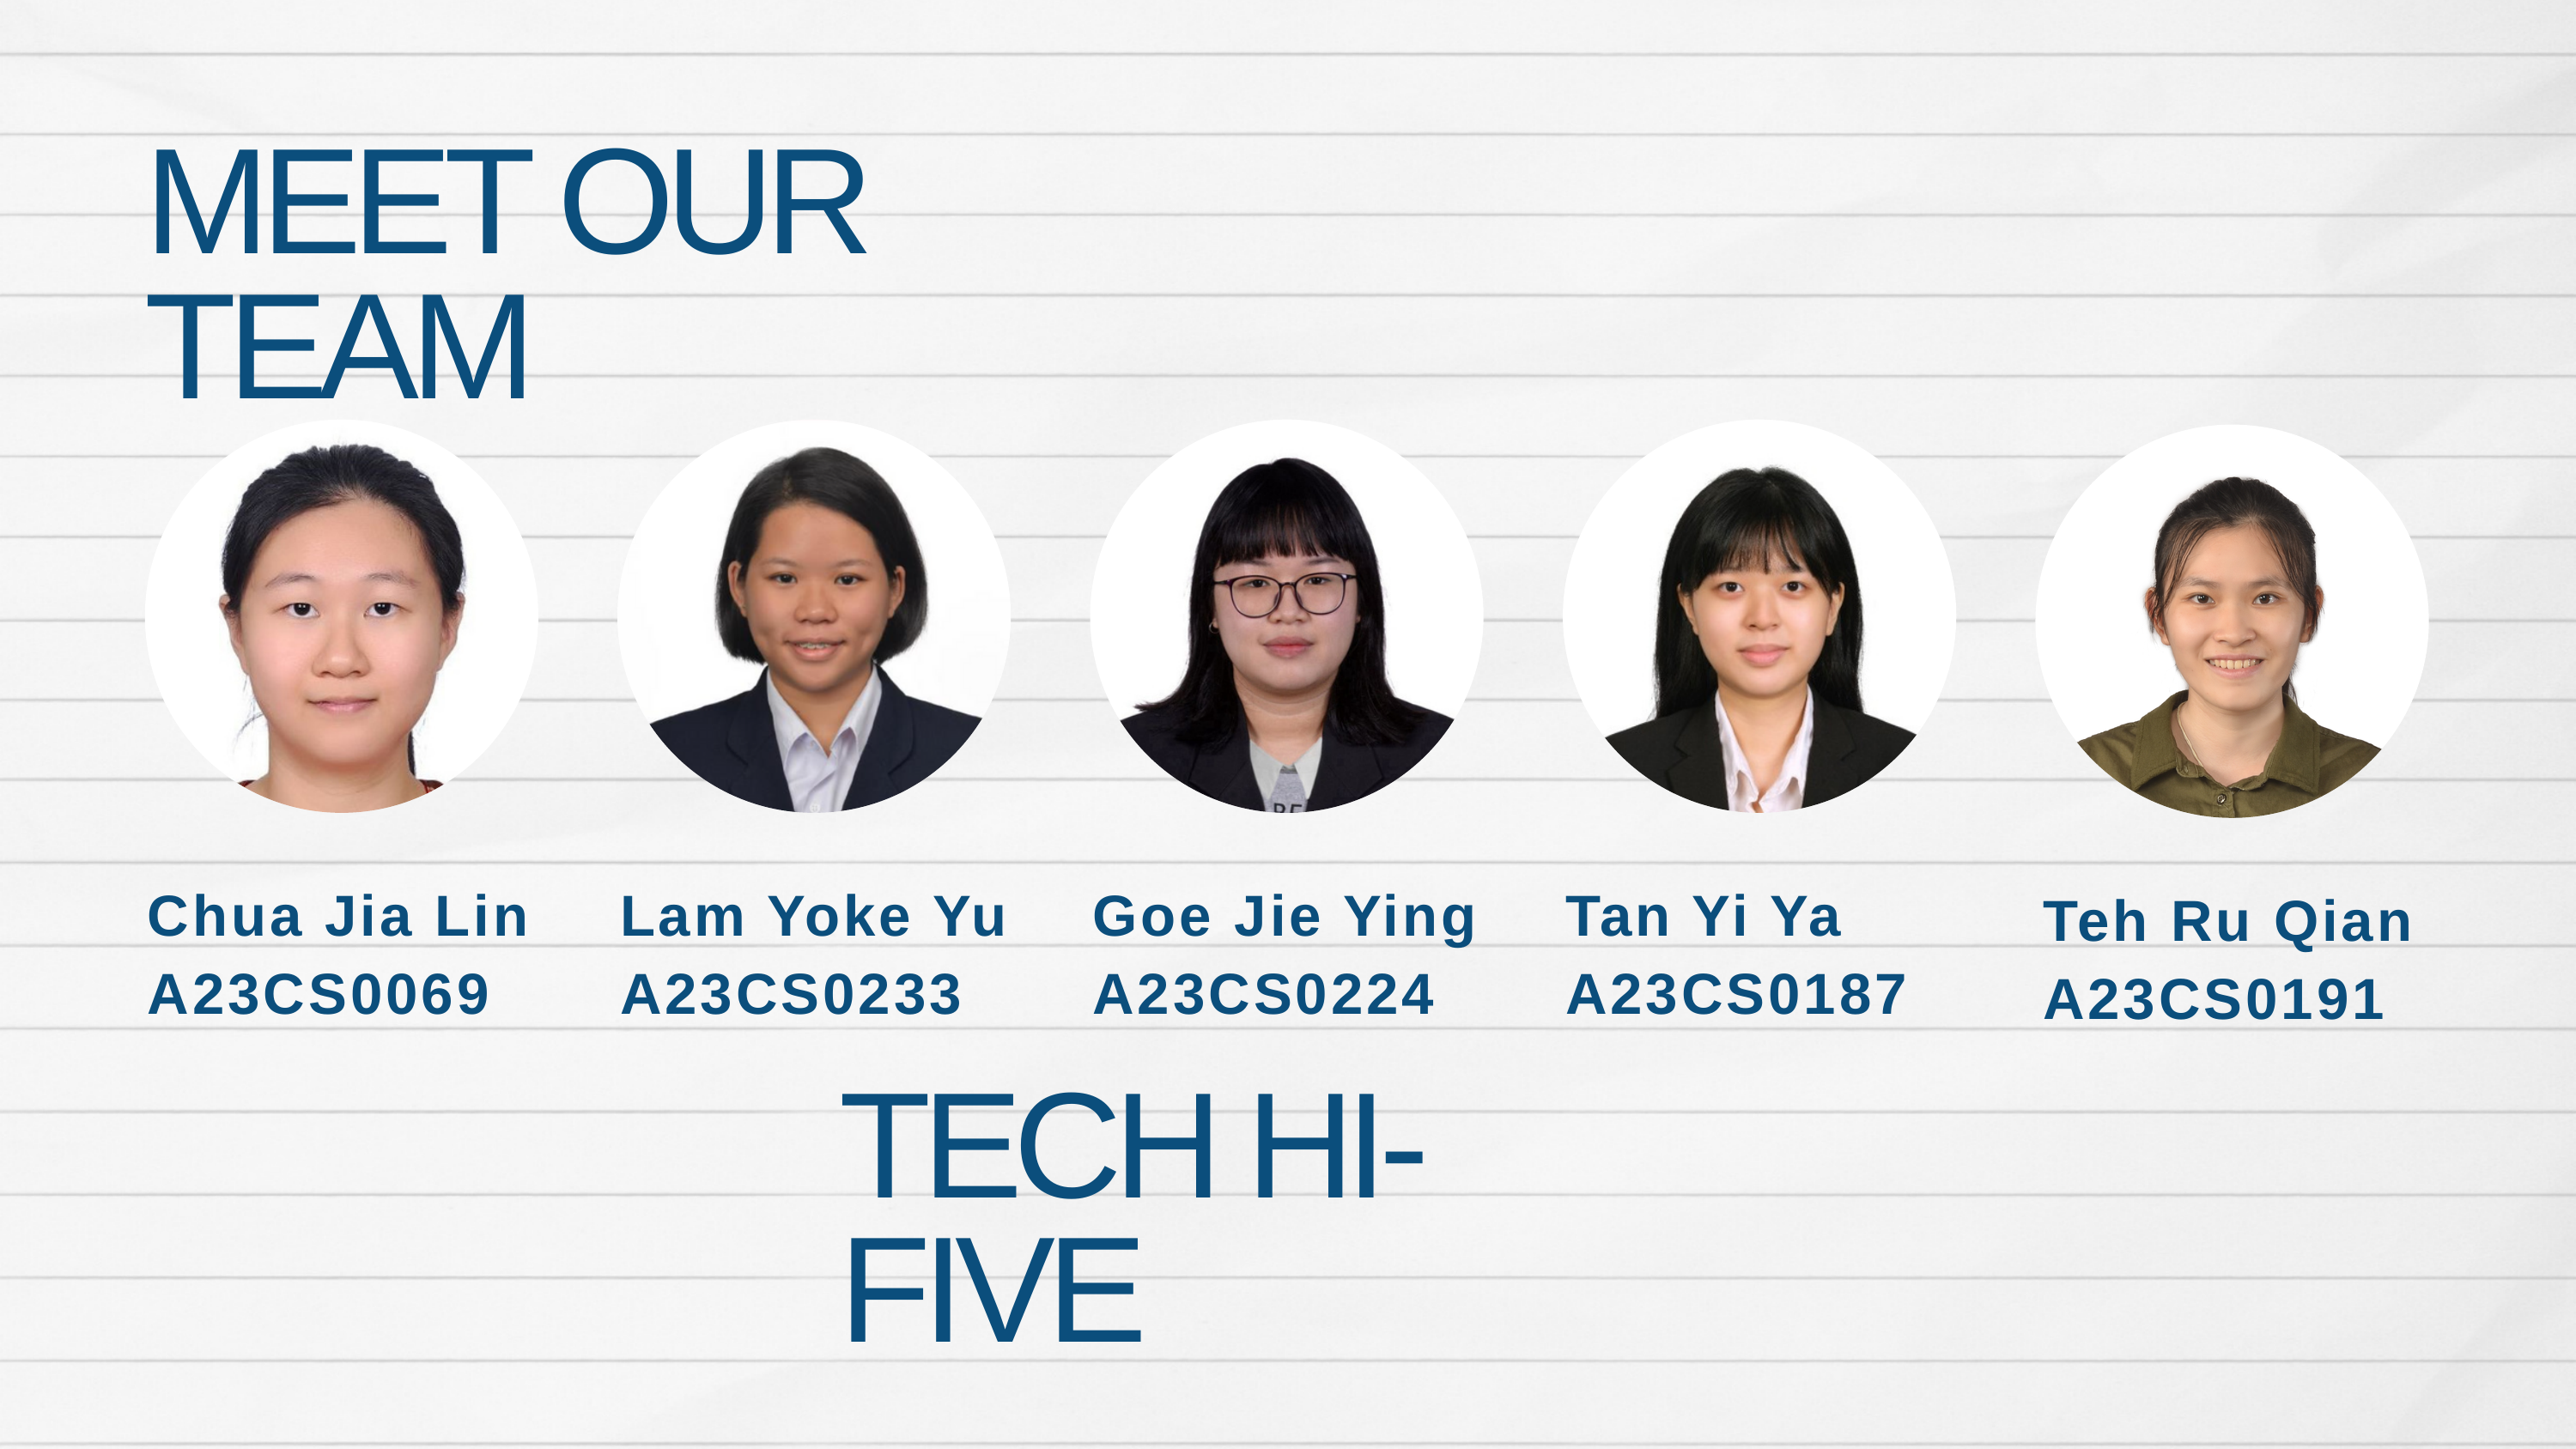

MEET OUR TEAM

Chua Jia Lin
A23CS0069
Lam Yoke Yu
A23CS0233
Goe Jie Ying
A23CS0224
Tan Yi Ya
A23CS0187
Teh Ru Qian
A23CS0191
TECH HI-FIVE